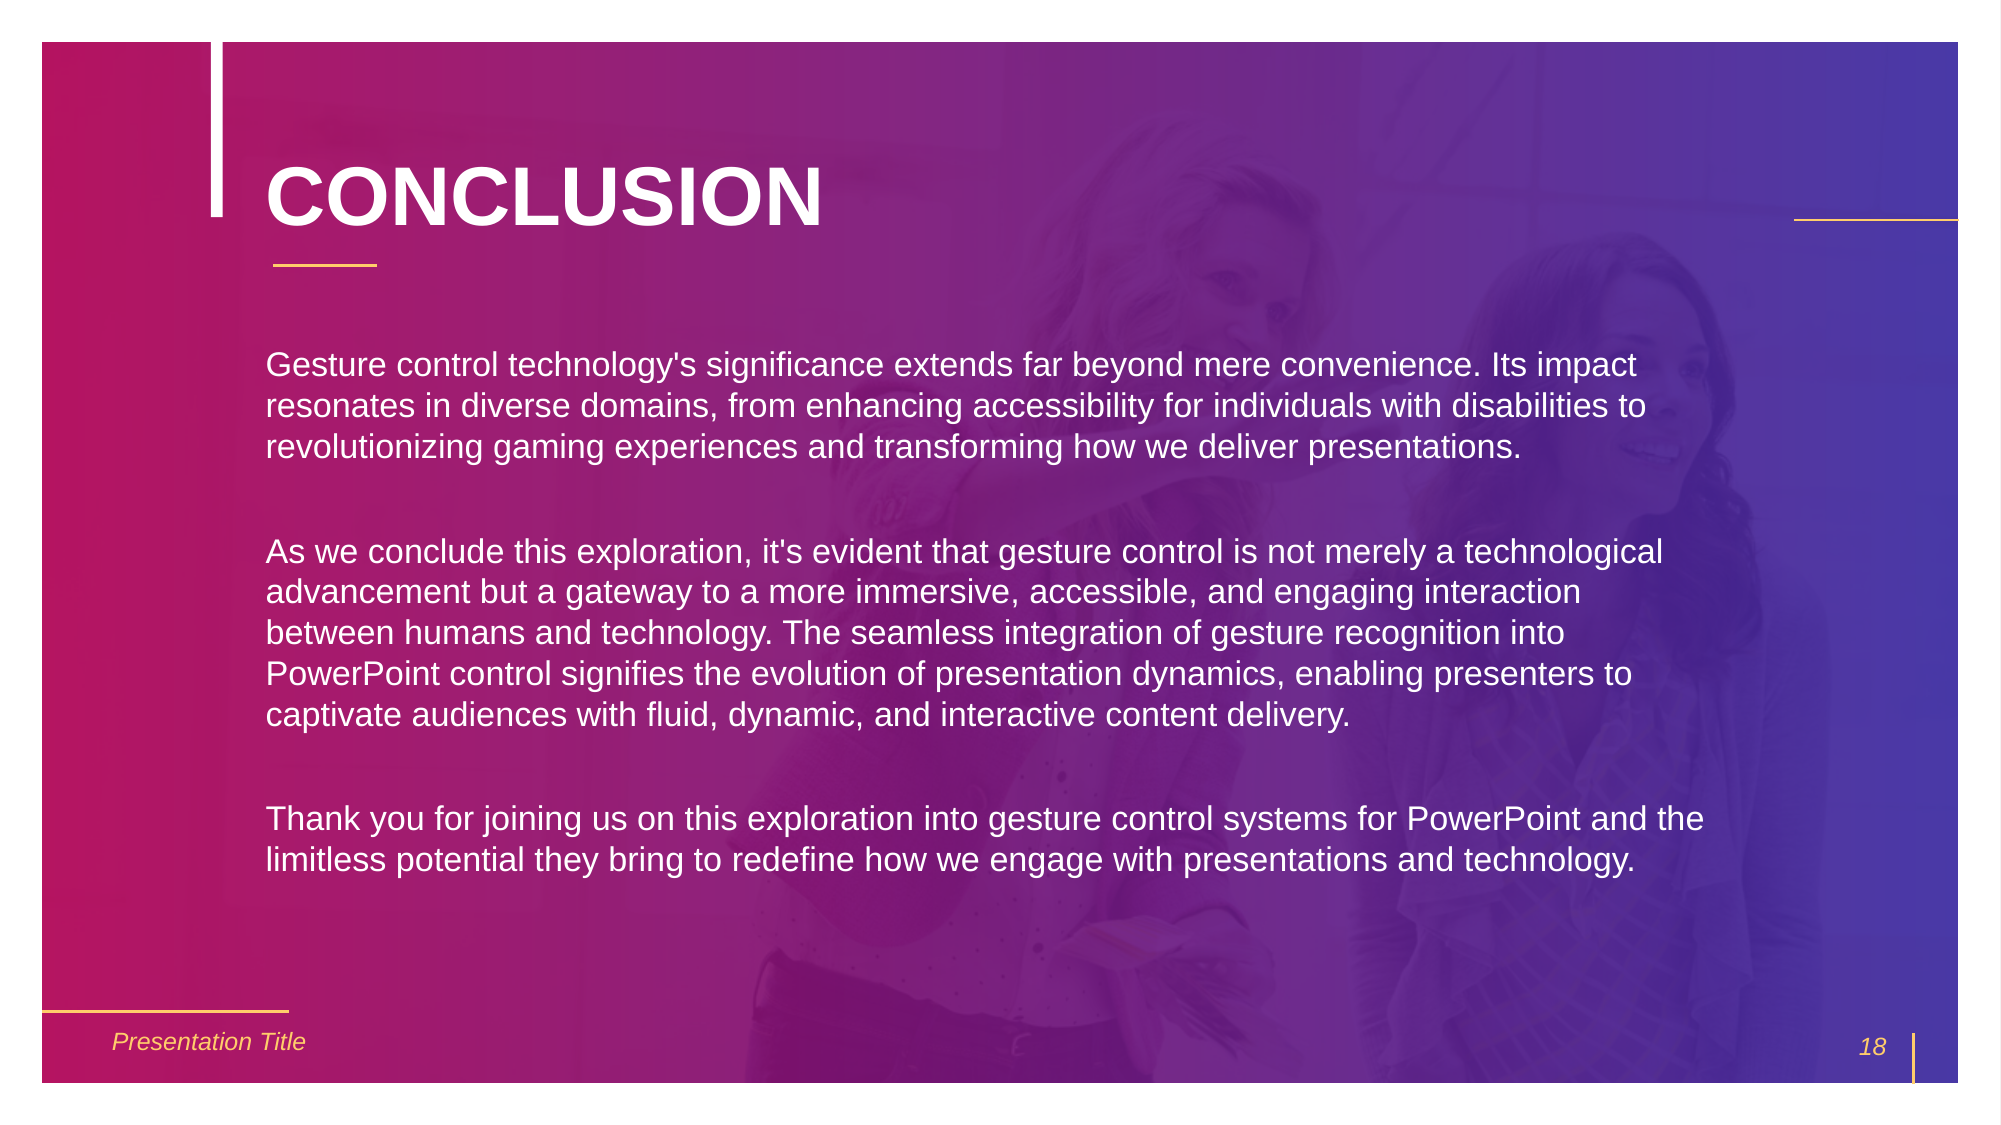

# CONCLUSION

Gesture control technology's significance extends far beyond mere convenience. Its impact resonates in diverse domains, from enhancing accessibility for individuals with disabilities to revolutionizing gaming experiences and transforming how we deliver presentations.

As we conclude this exploration, it's evident that gesture control is not merely a technological advancement but a gateway to a more immersive, accessible, and engaging interaction between humans and technology. The seamless integration of gesture recognition into PowerPoint control signifies the evolution of presentation dynamics, enabling presenters to captivate audiences with fluid, dynamic, and interactive content delivery.

Thank you for joining us on this exploration into gesture control systems for PowerPoint and the limitless potential they bring to redefine how we engage with presentations and technology.
Presentation Title
18